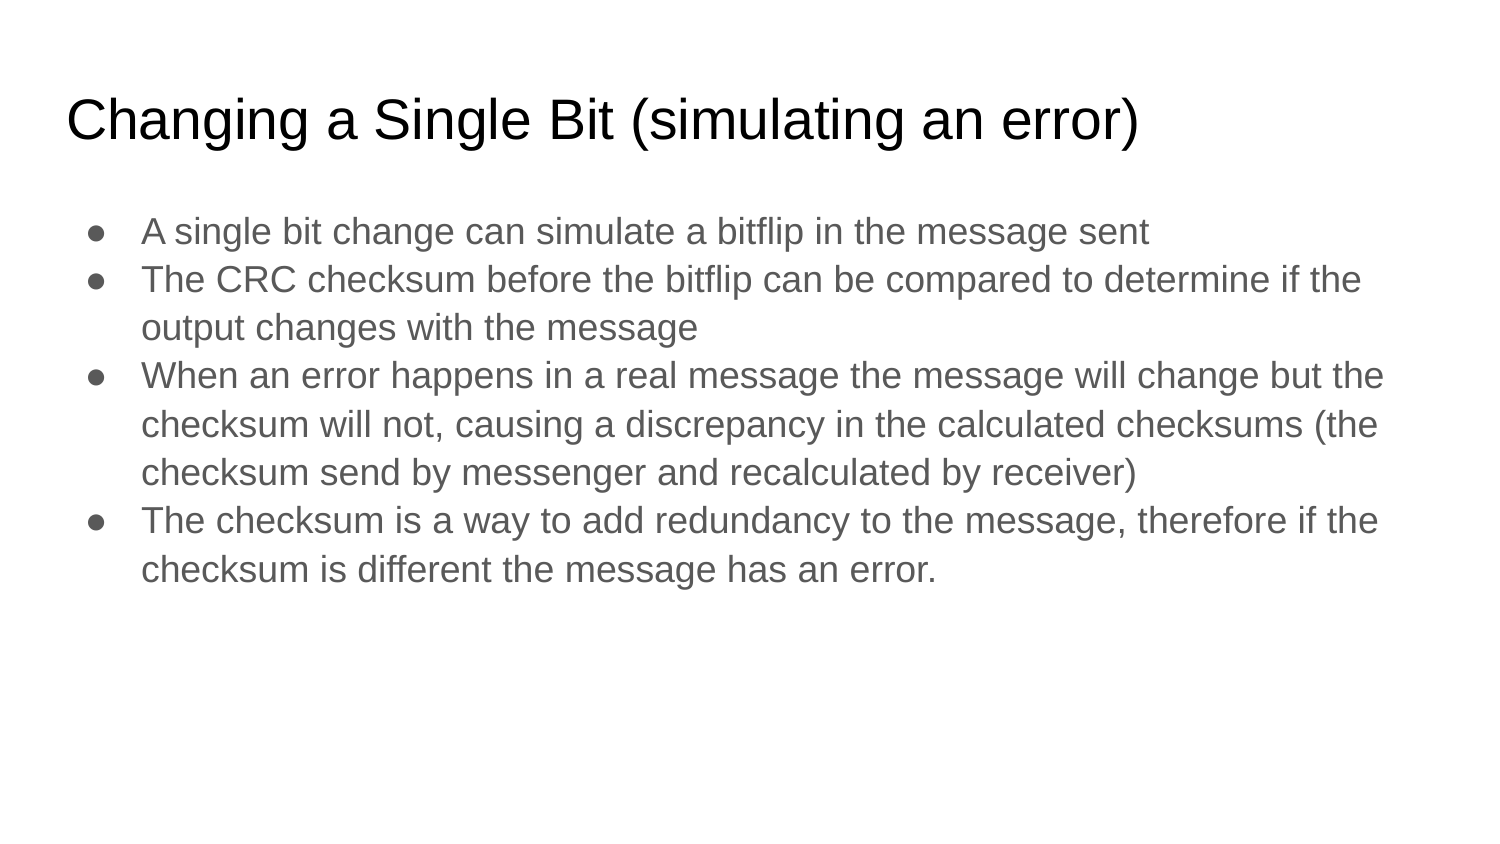

# Changing a Single Bit (simulating an error)
A single bit change can simulate a bitflip in the message sent
The CRC checksum before the bitflip can be compared to determine if the output changes with the message
When an error happens in a real message the message will change but the checksum will not, causing a discrepancy in the calculated checksums (the checksum send by messenger and recalculated by receiver)
The checksum is a way to add redundancy to the message, therefore if the checksum is different the message has an error.